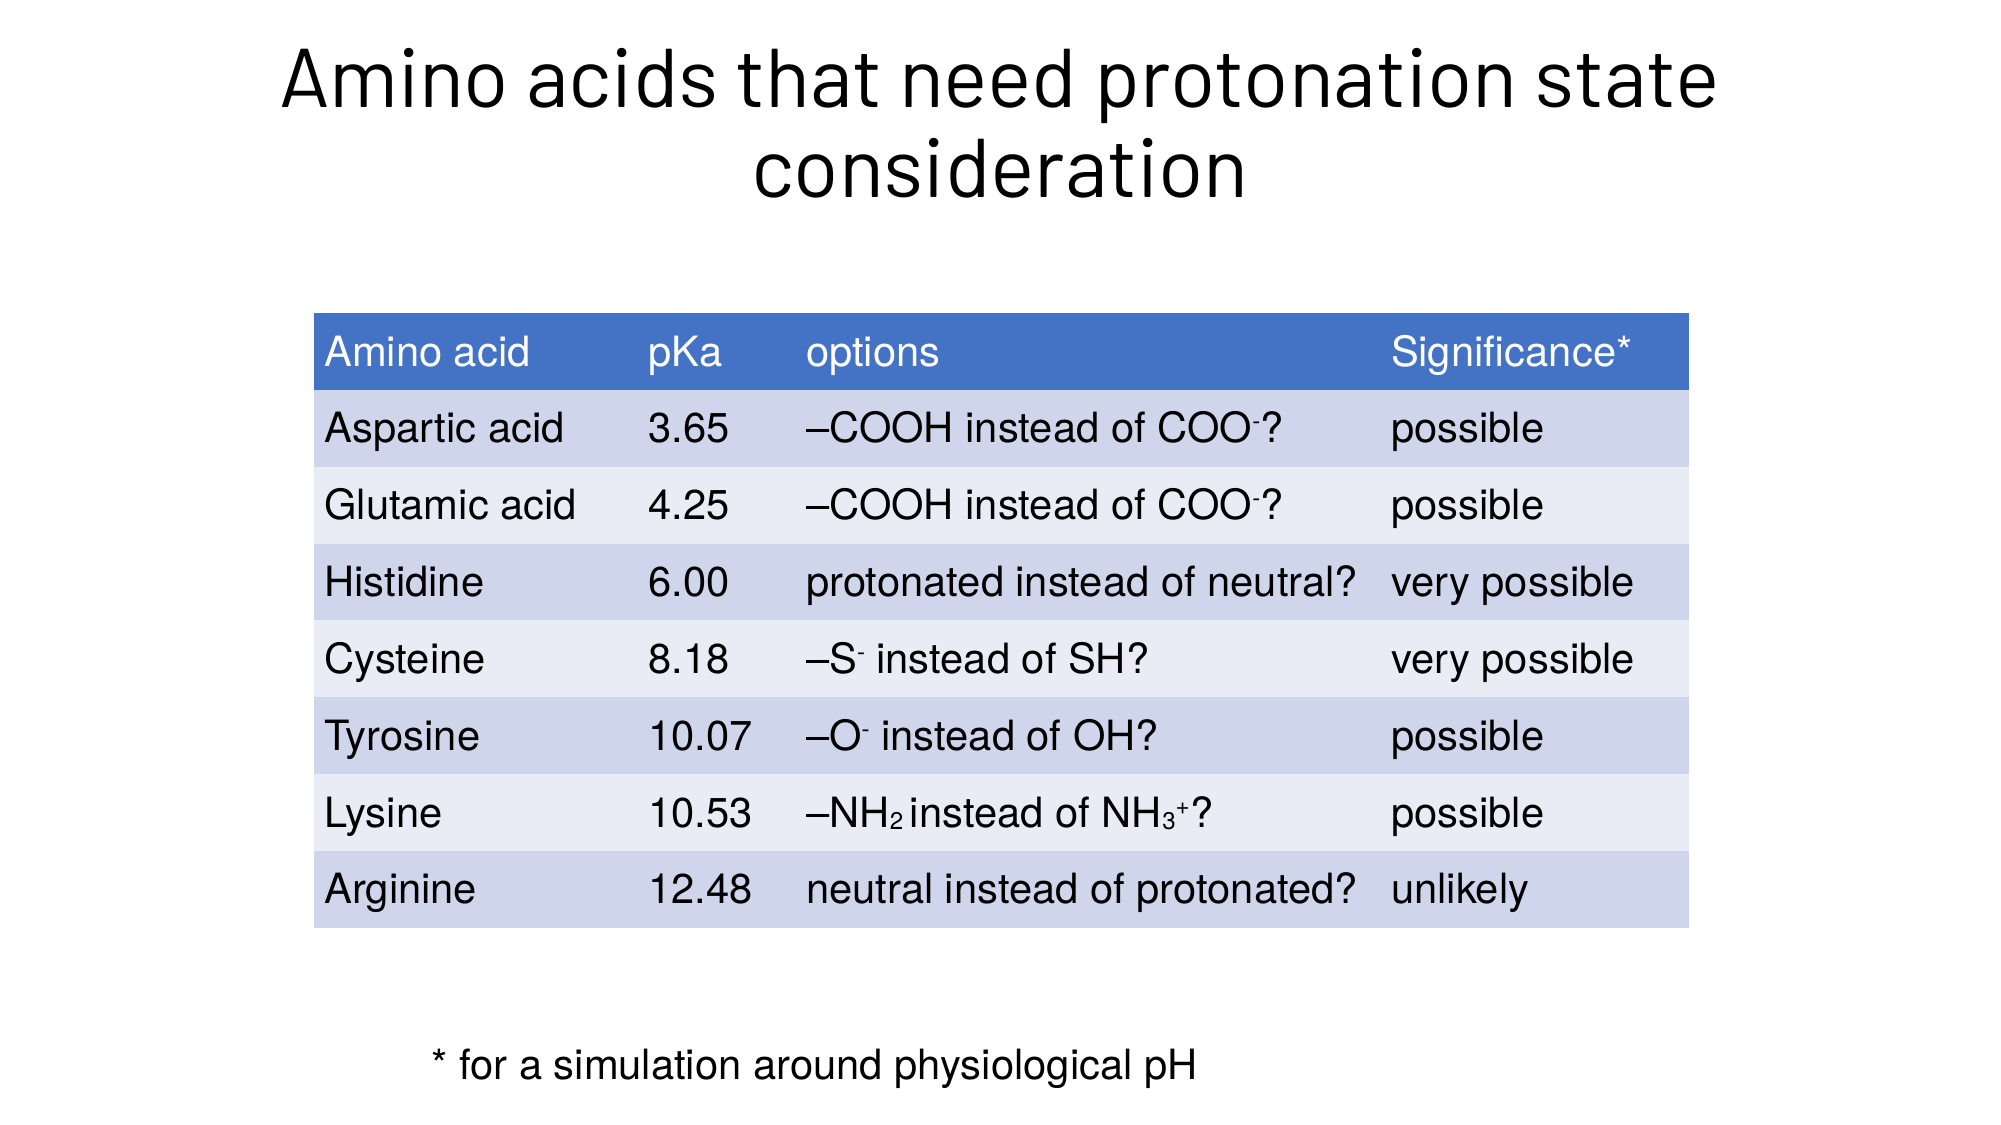

# Amino acids that need protonation state consideration
| Amino acid | pKa | options | Significance\* |
| --- | --- | --- | --- |
| Aspartic acid | 3.65 | –COOH instead of COO-? | possible |
| Glutamic acid | 4.25 | –COOH instead of COO-? | possible |
| Histidine | 6.00 | protonated instead of neutral? | very possible |
| Cysteine | 8.18 | –S- instead of SH? | very possible |
| Tyrosine | 10.07 | –O- instead of OH? | possible |
| Lysine | 10.53 | –NH2 instead of NH3+? | possible |
| Arginine | 12.48 | neutral instead of protonated? | unlikely |
* for a simulation around physiological pH